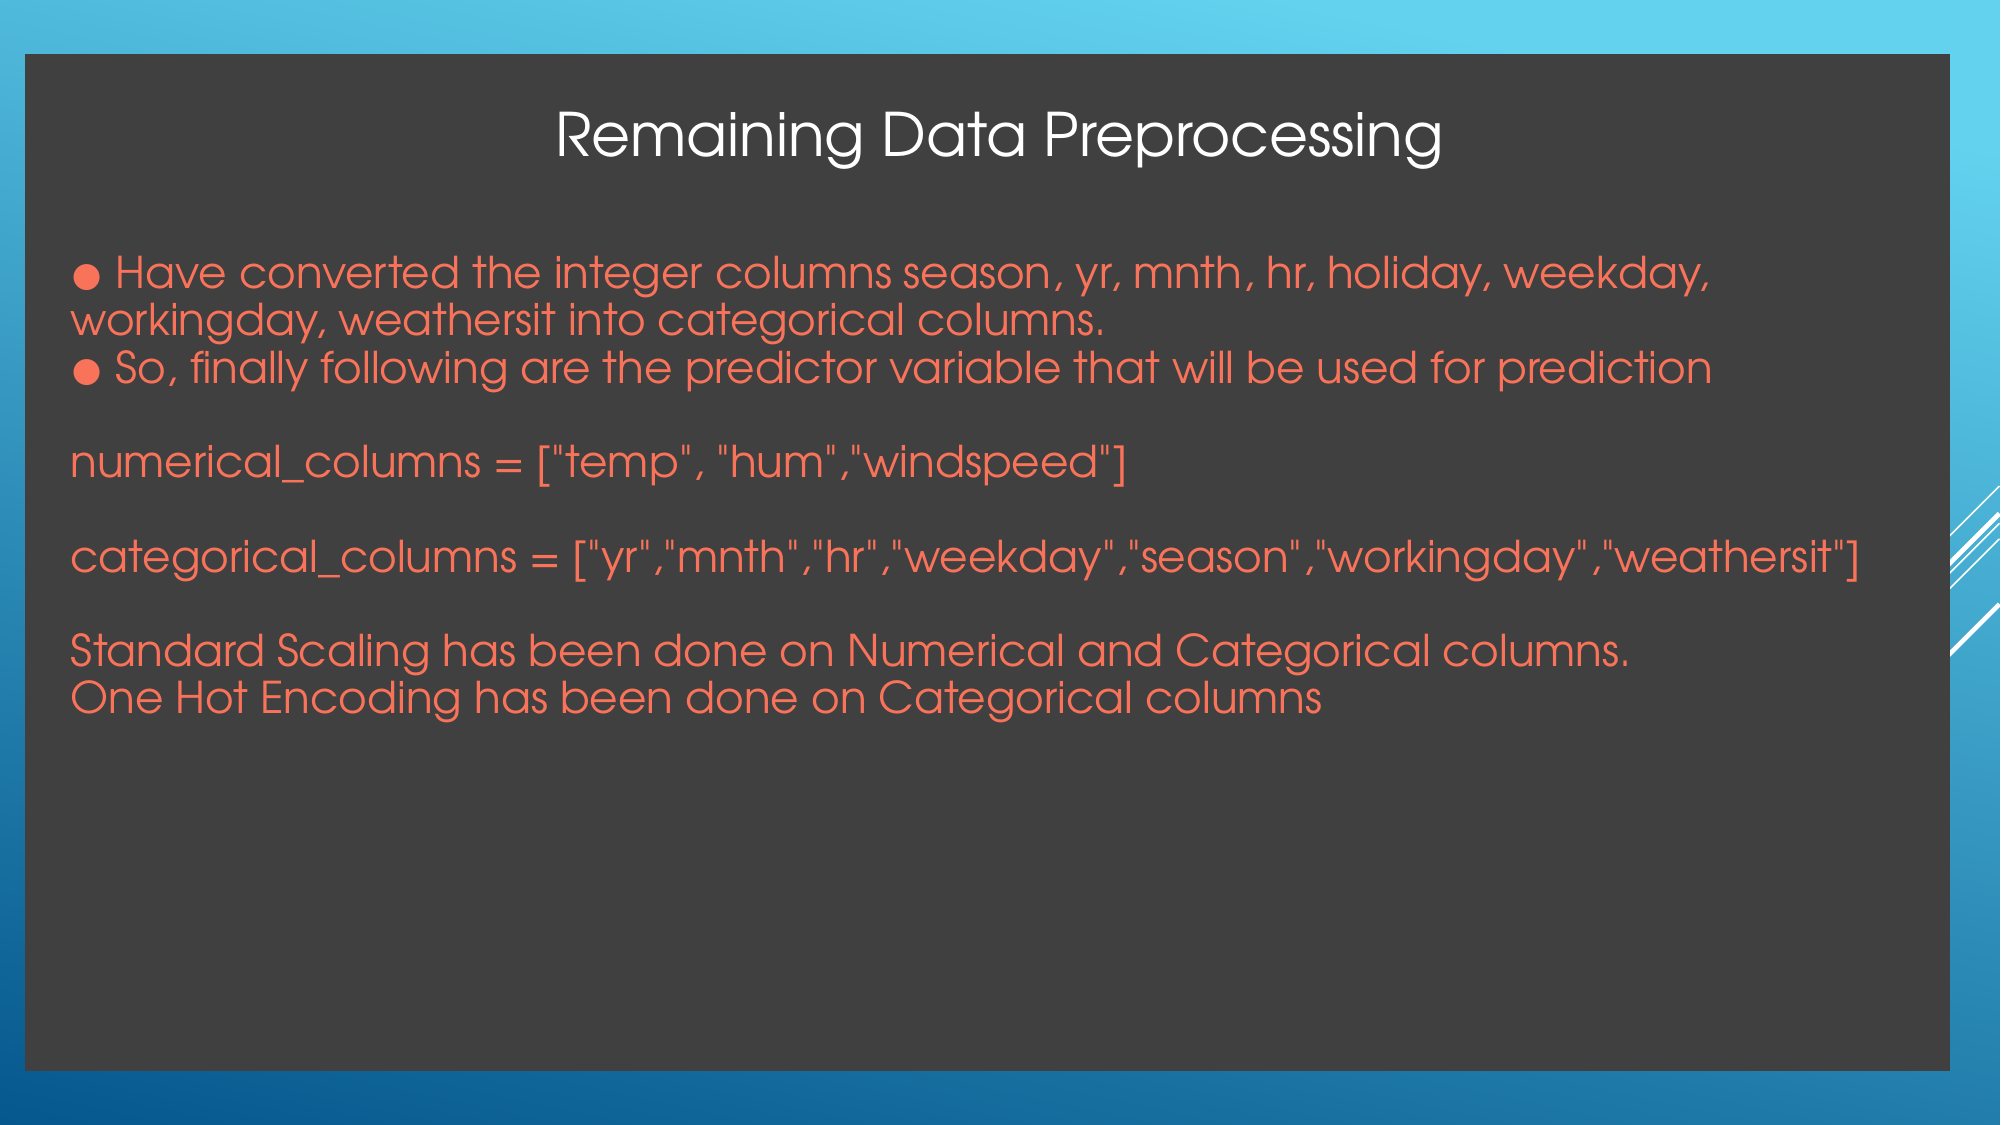

# Remaining Data Preprocessing

● Have converted the integer columns season, yr, mnth, hr, holiday, weekday, workingday, weathersit into categorical columns.
● So, finally following are the predictor variable that will be used for prediction

numerical_columns = ["temp", "hum","windspeed"]

categorical_columns = ["yr","mnth","hr","weekday","season","workingday","weathersit"]

Standard Scaling has been done on Numerical and Categorical columns.
One Hot Encoding has been done on Categorical columns